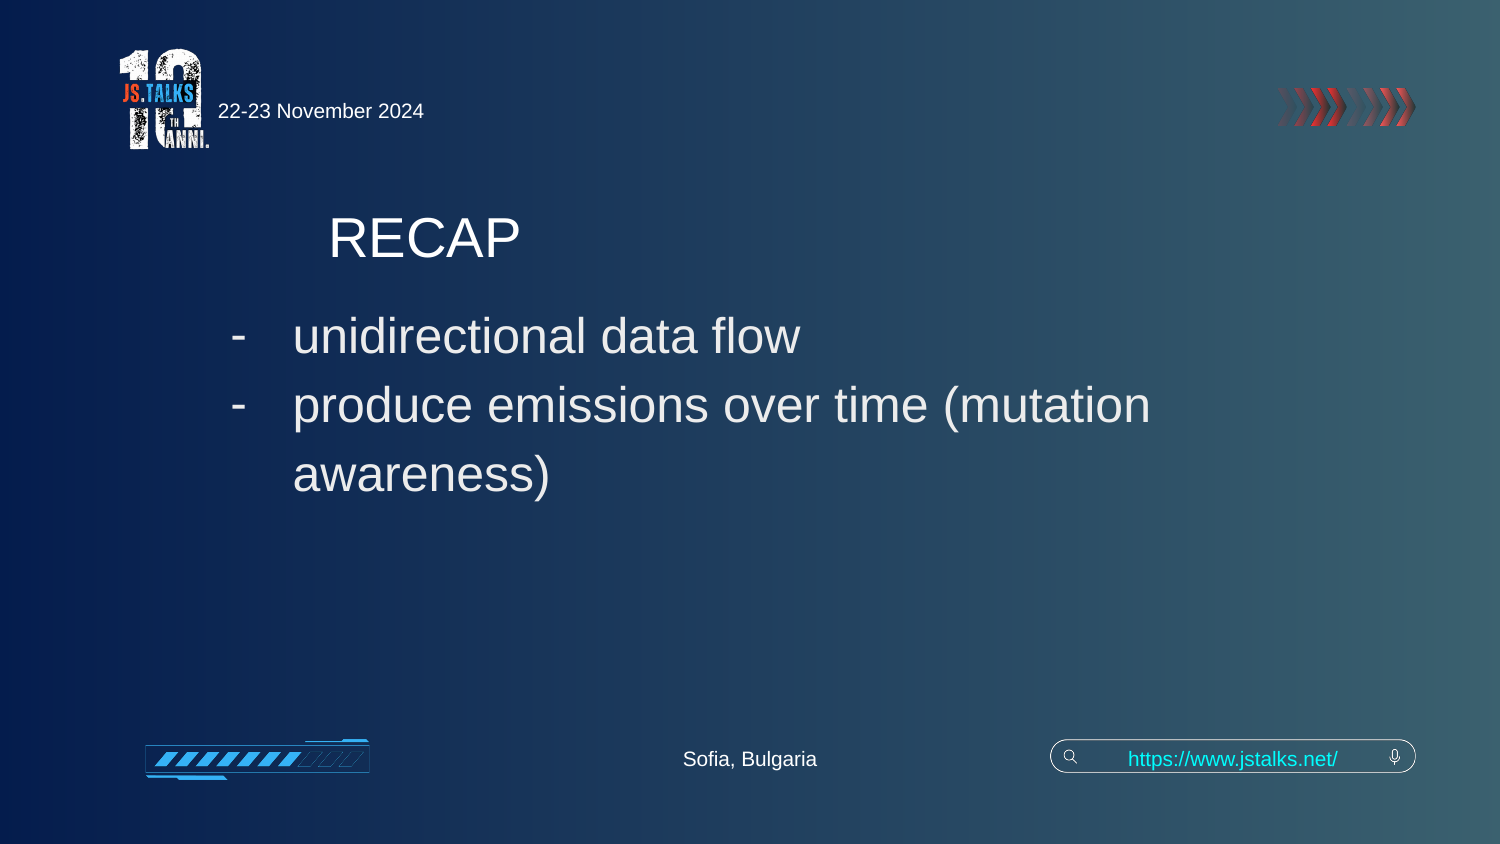

22-23 November 2024
RECAP
unidirectional data flow
produce emissions over time (mutation awareness)

Sofia, Bulgaria
https://www.jstalks.net/